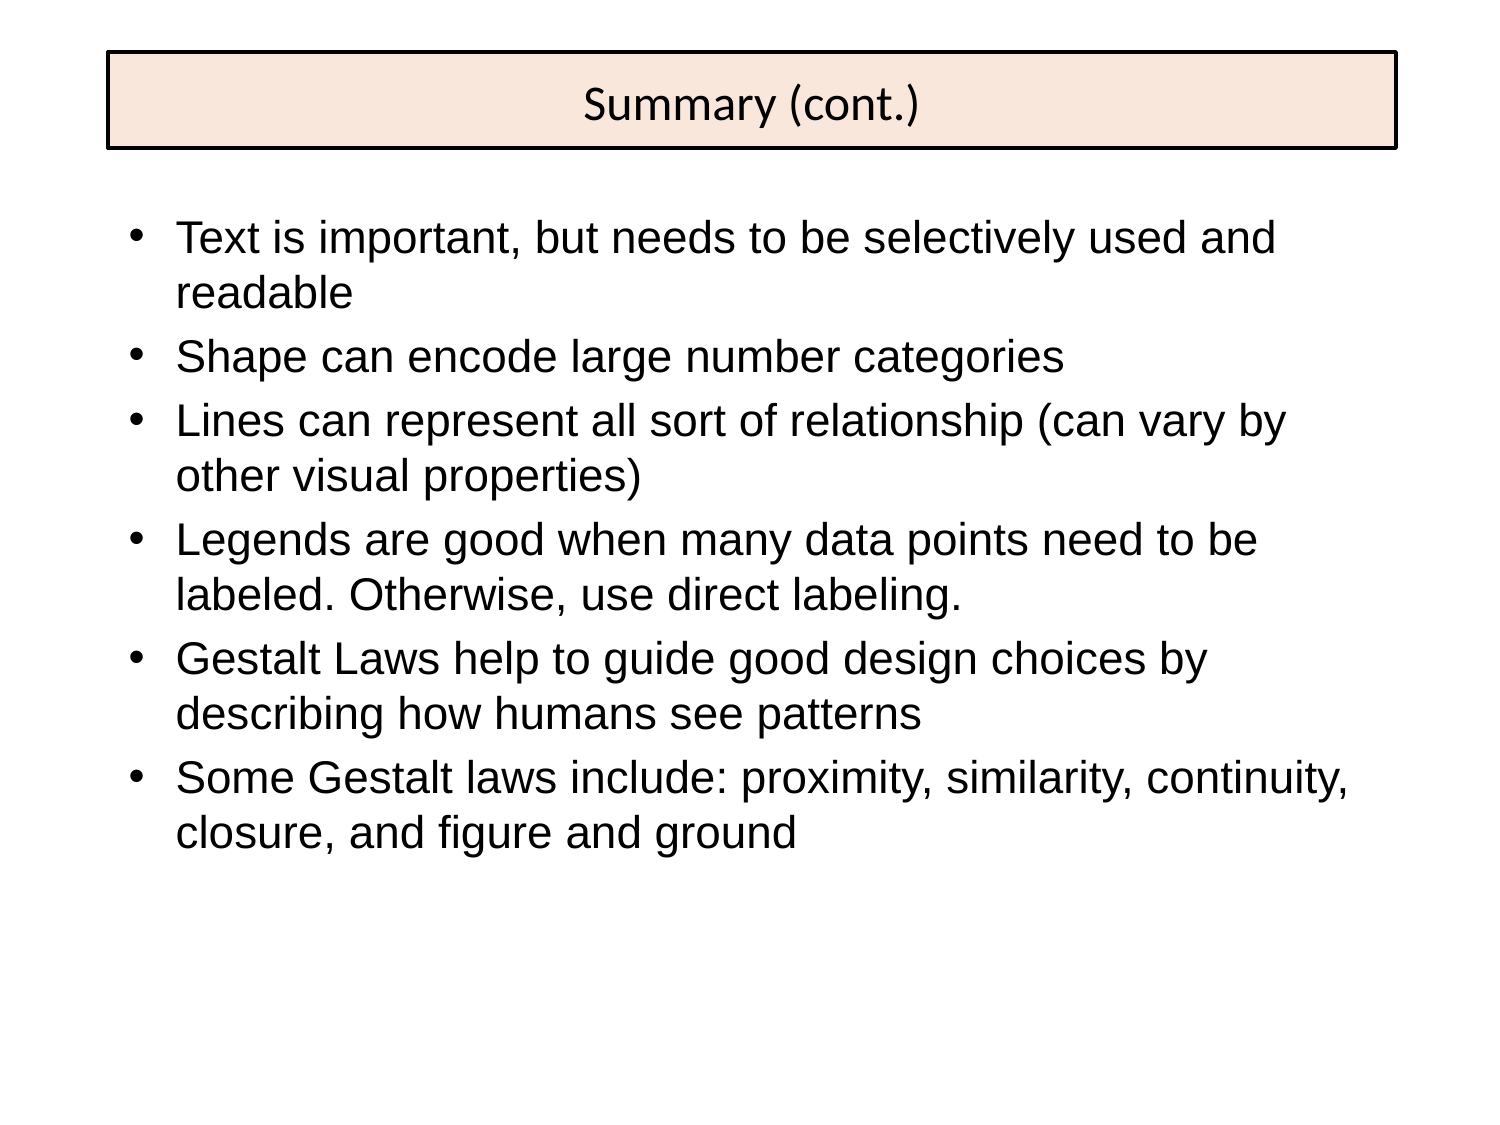

# Summary (cont.)
Text is important, but needs to be selectively used and readable
Shape can encode large number categories
Lines can represent all sort of relationship (can vary by other visual properties)
Legends are good when many data points need to be labeled. Otherwise, use direct labeling.
Gestalt Laws help to guide good design choices by describing how humans see patterns
Some Gestalt laws include: proximity, similarity, continuity, closure, and figure and ground